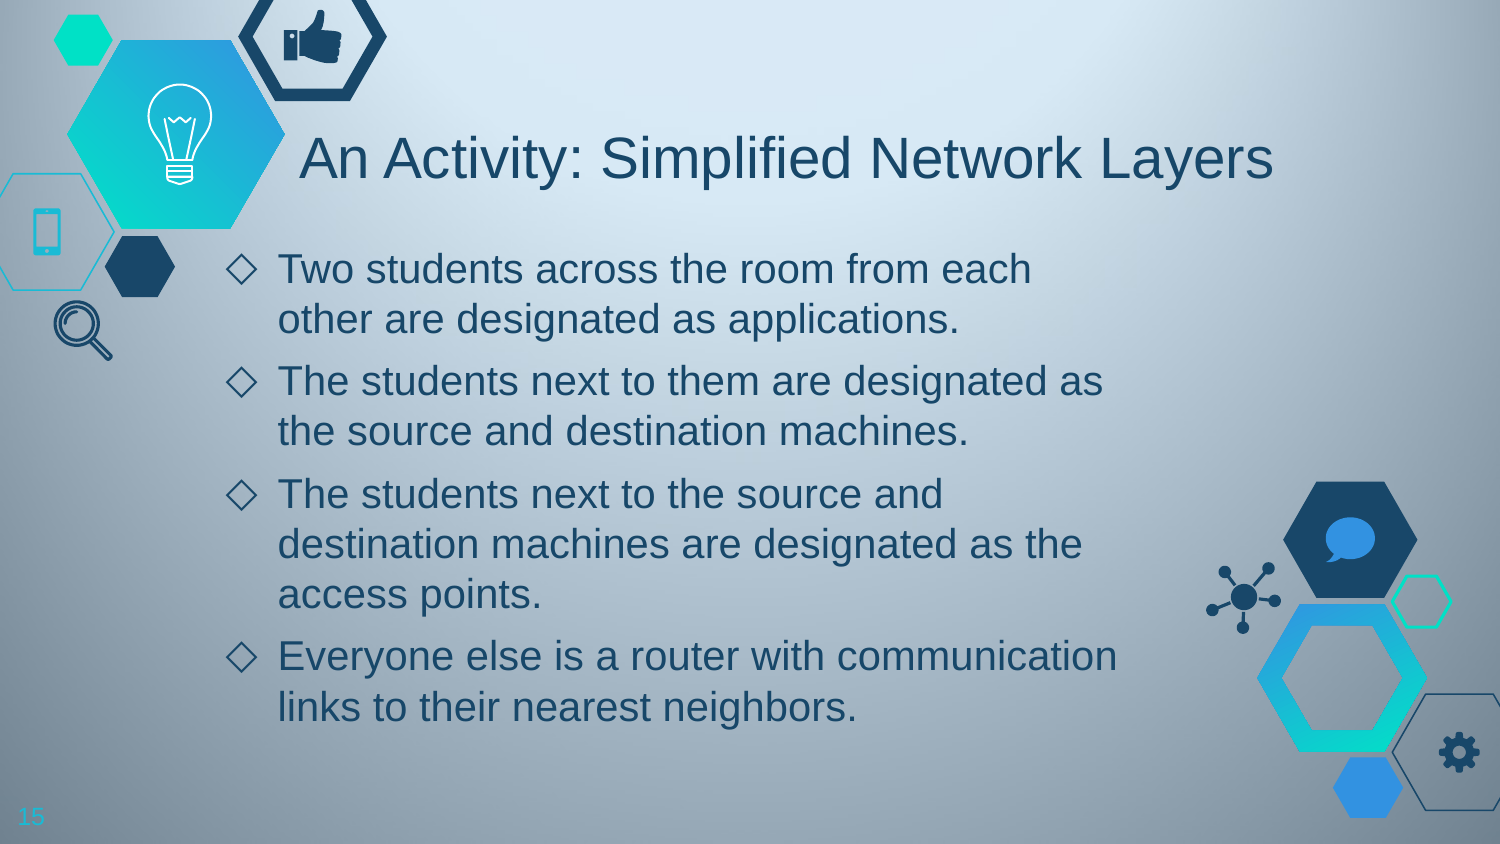

# An Activity: Simplified Network Layers
Two students across the room from each other are designated as applications.
The students next to them are designated as the source and destination machines.
The students next to the source and destination machines are designated as the access points.
Everyone else is a router with communication links to their nearest neighbors.

15